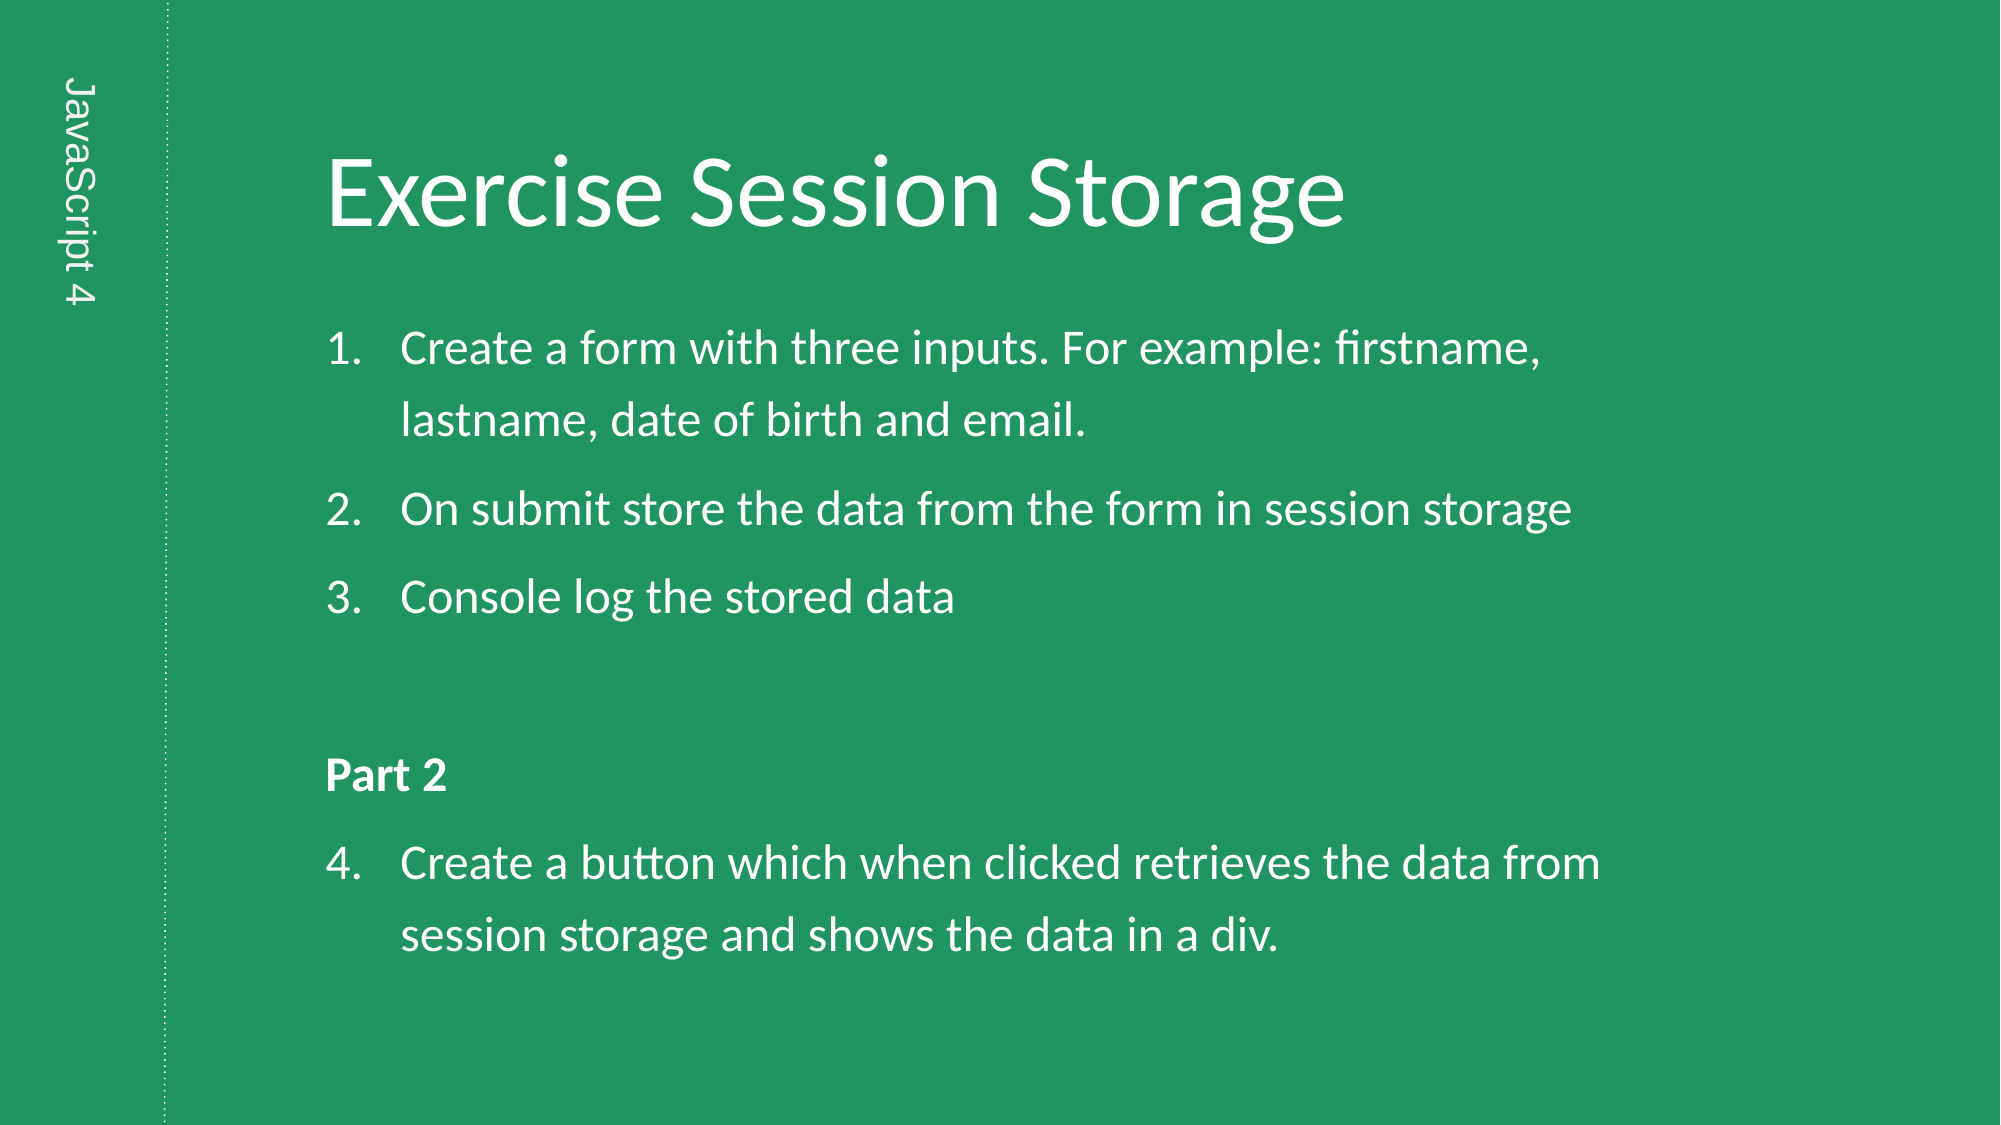

# Exercise Session Storage
Create a form with three inputs. For example: firstname, lastname, date of birth and email.
On submit store the data from the form in session storage
Console log the stored data

Part 2
Create a button which when clicked retrieves the data from session storage and shows the data in a div.